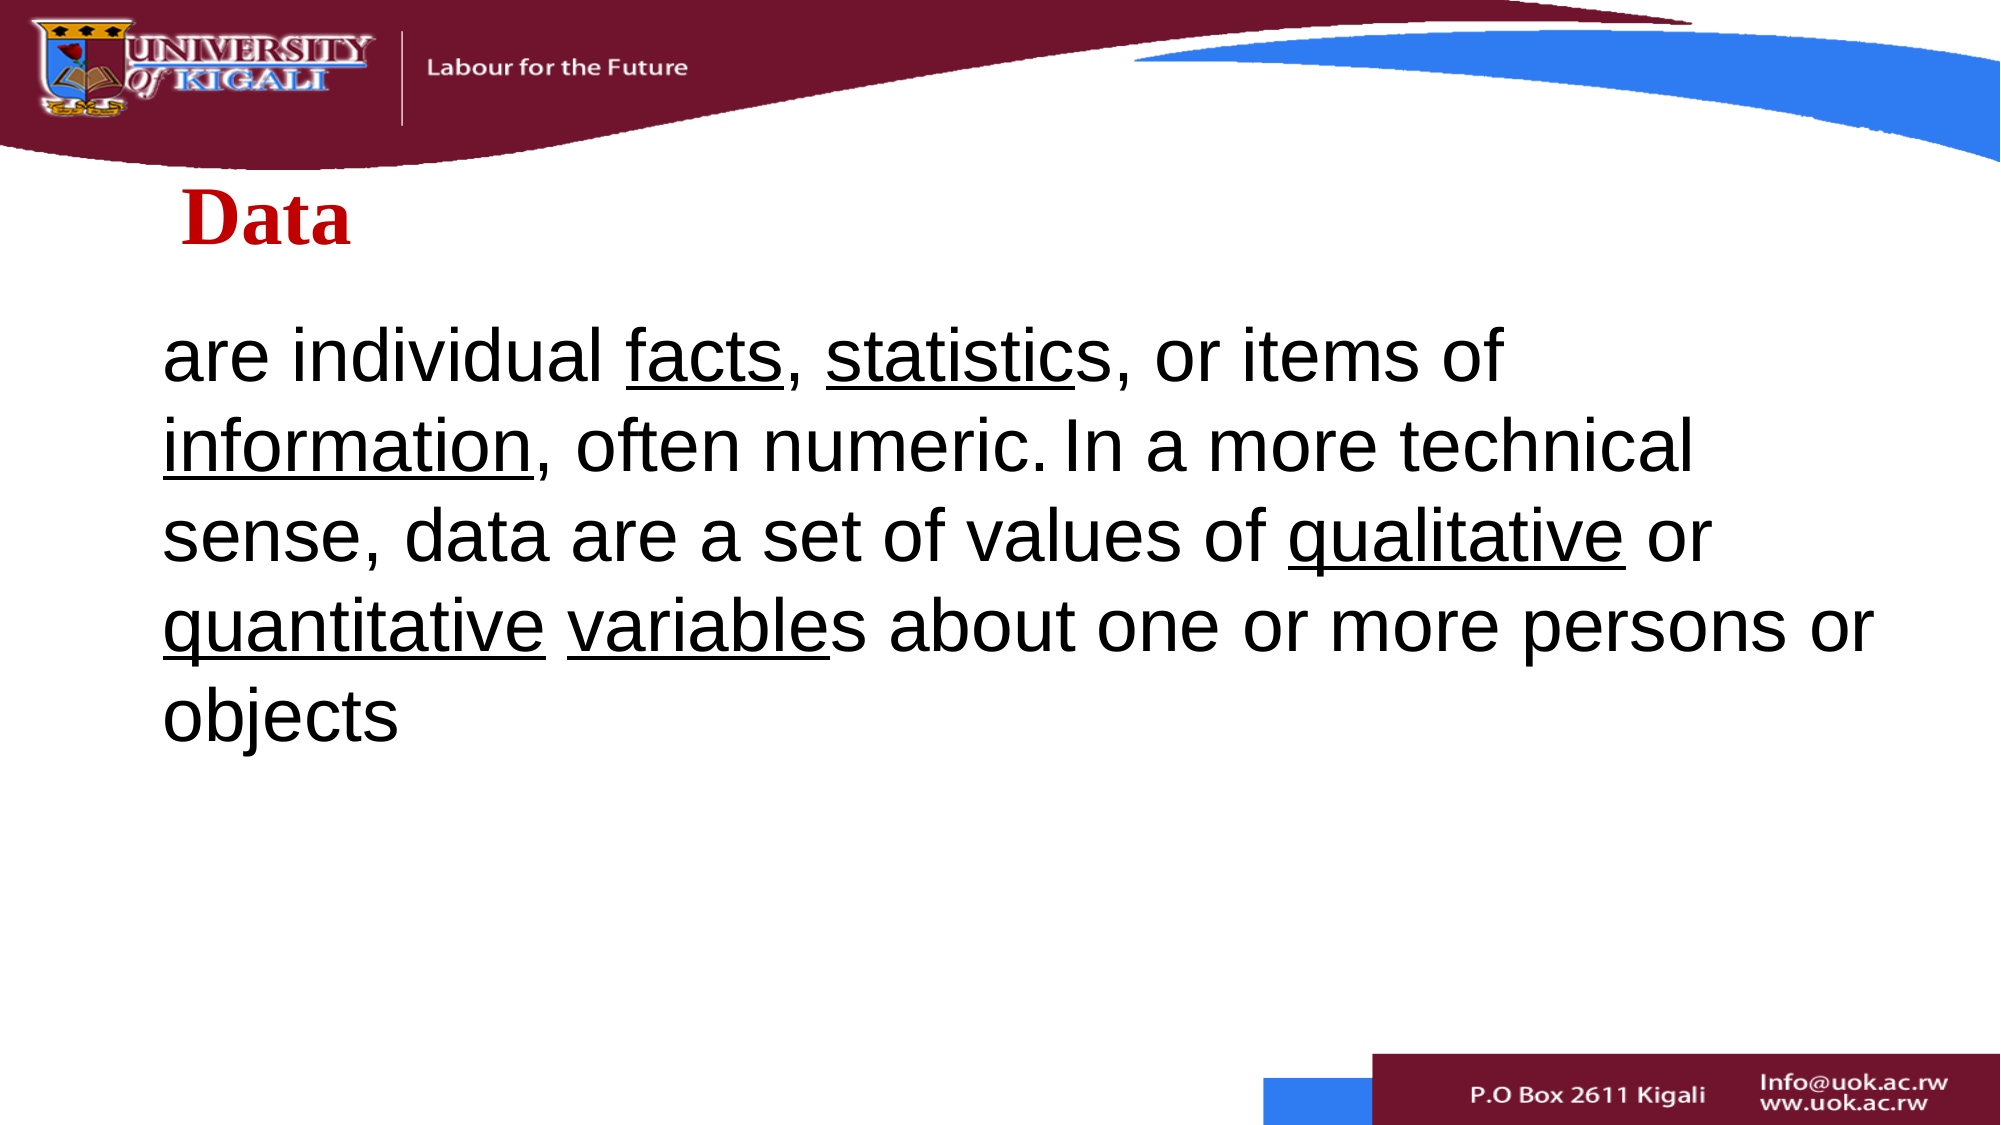

# Data
are individual facts, statistics, or items of information, often numeric. In a more technical sense, data are a set of values of qualitative or quantitative variables about one or more persons or objects